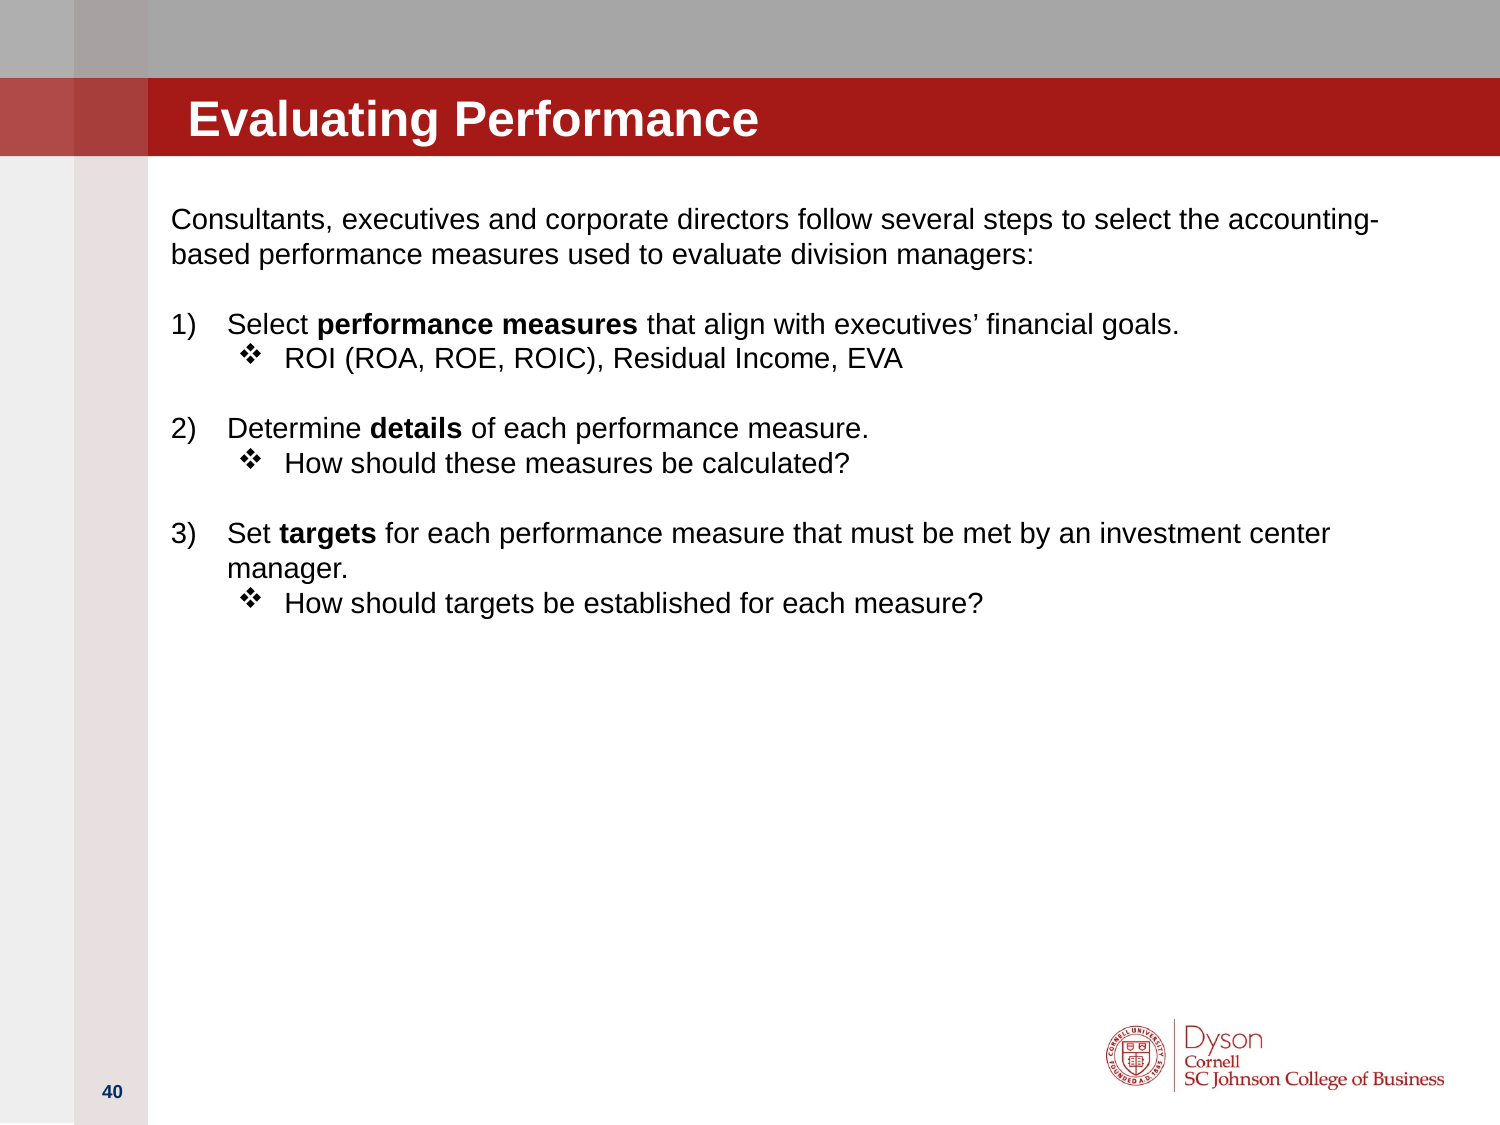

# Evaluating Performance
Consultants, executives and corporate directors follow several steps to select the accounting-based performance measures used to evaluate division managers:

Select performance measures that align with executives’ financial goals.
ROI (ROA, ROE, ROIC), Residual Income, EVA

Determine details of each performance measure.
How should these measures be calculated?

Set targets for each performance measure that must be met by an investment center manager.
How should targets be established for each measure?

40